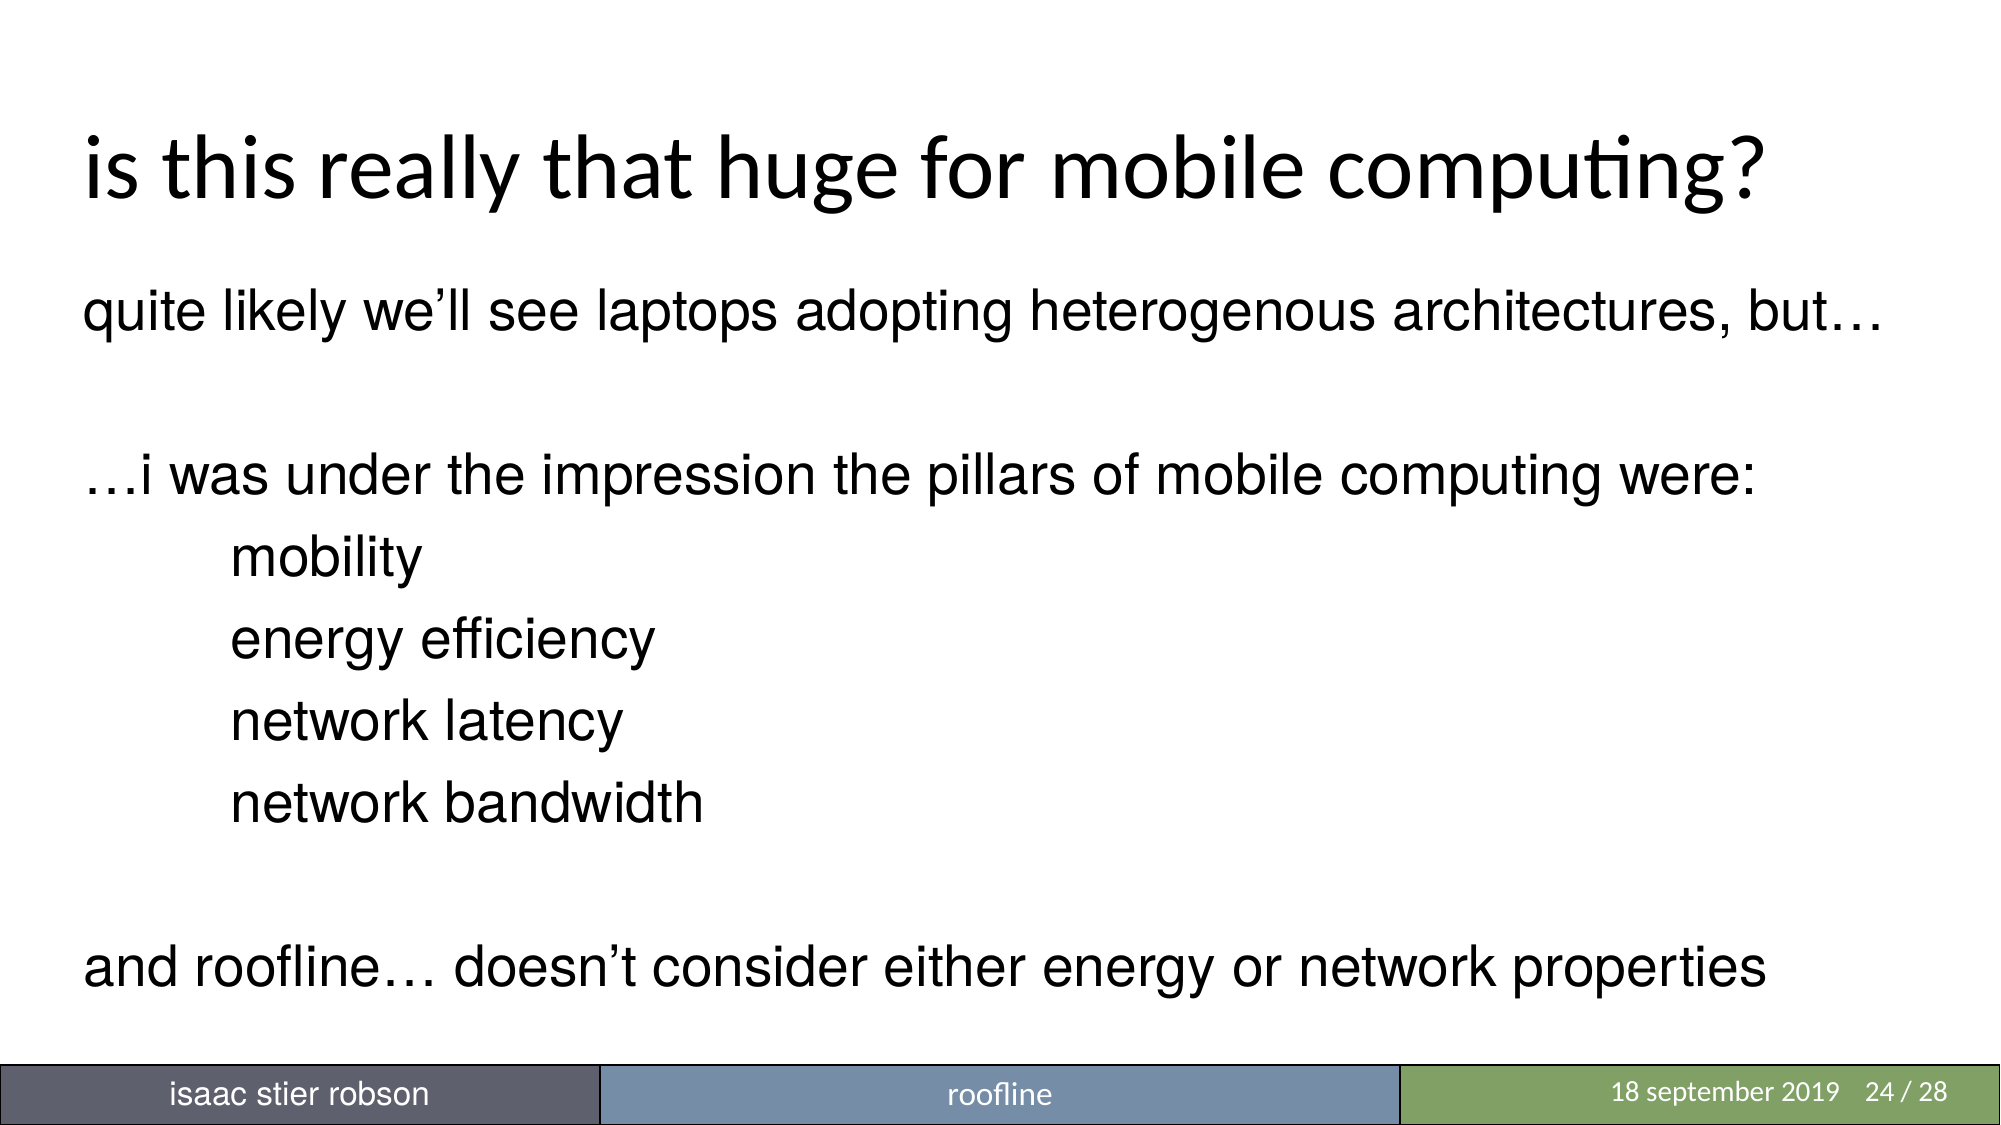

# is this really that huge for mobile computing?
quite likely we’ll see laptops adopting heterogenous architectures, but…

…i was under the impression the pillars of mobile computing were:
	mobility
	energy efficiency
	network latency
	network bandwidth

and roofline… doesn’t consider either energy or network properties
isaac stier robson
roofline
	       18 september 2019	24 / 28